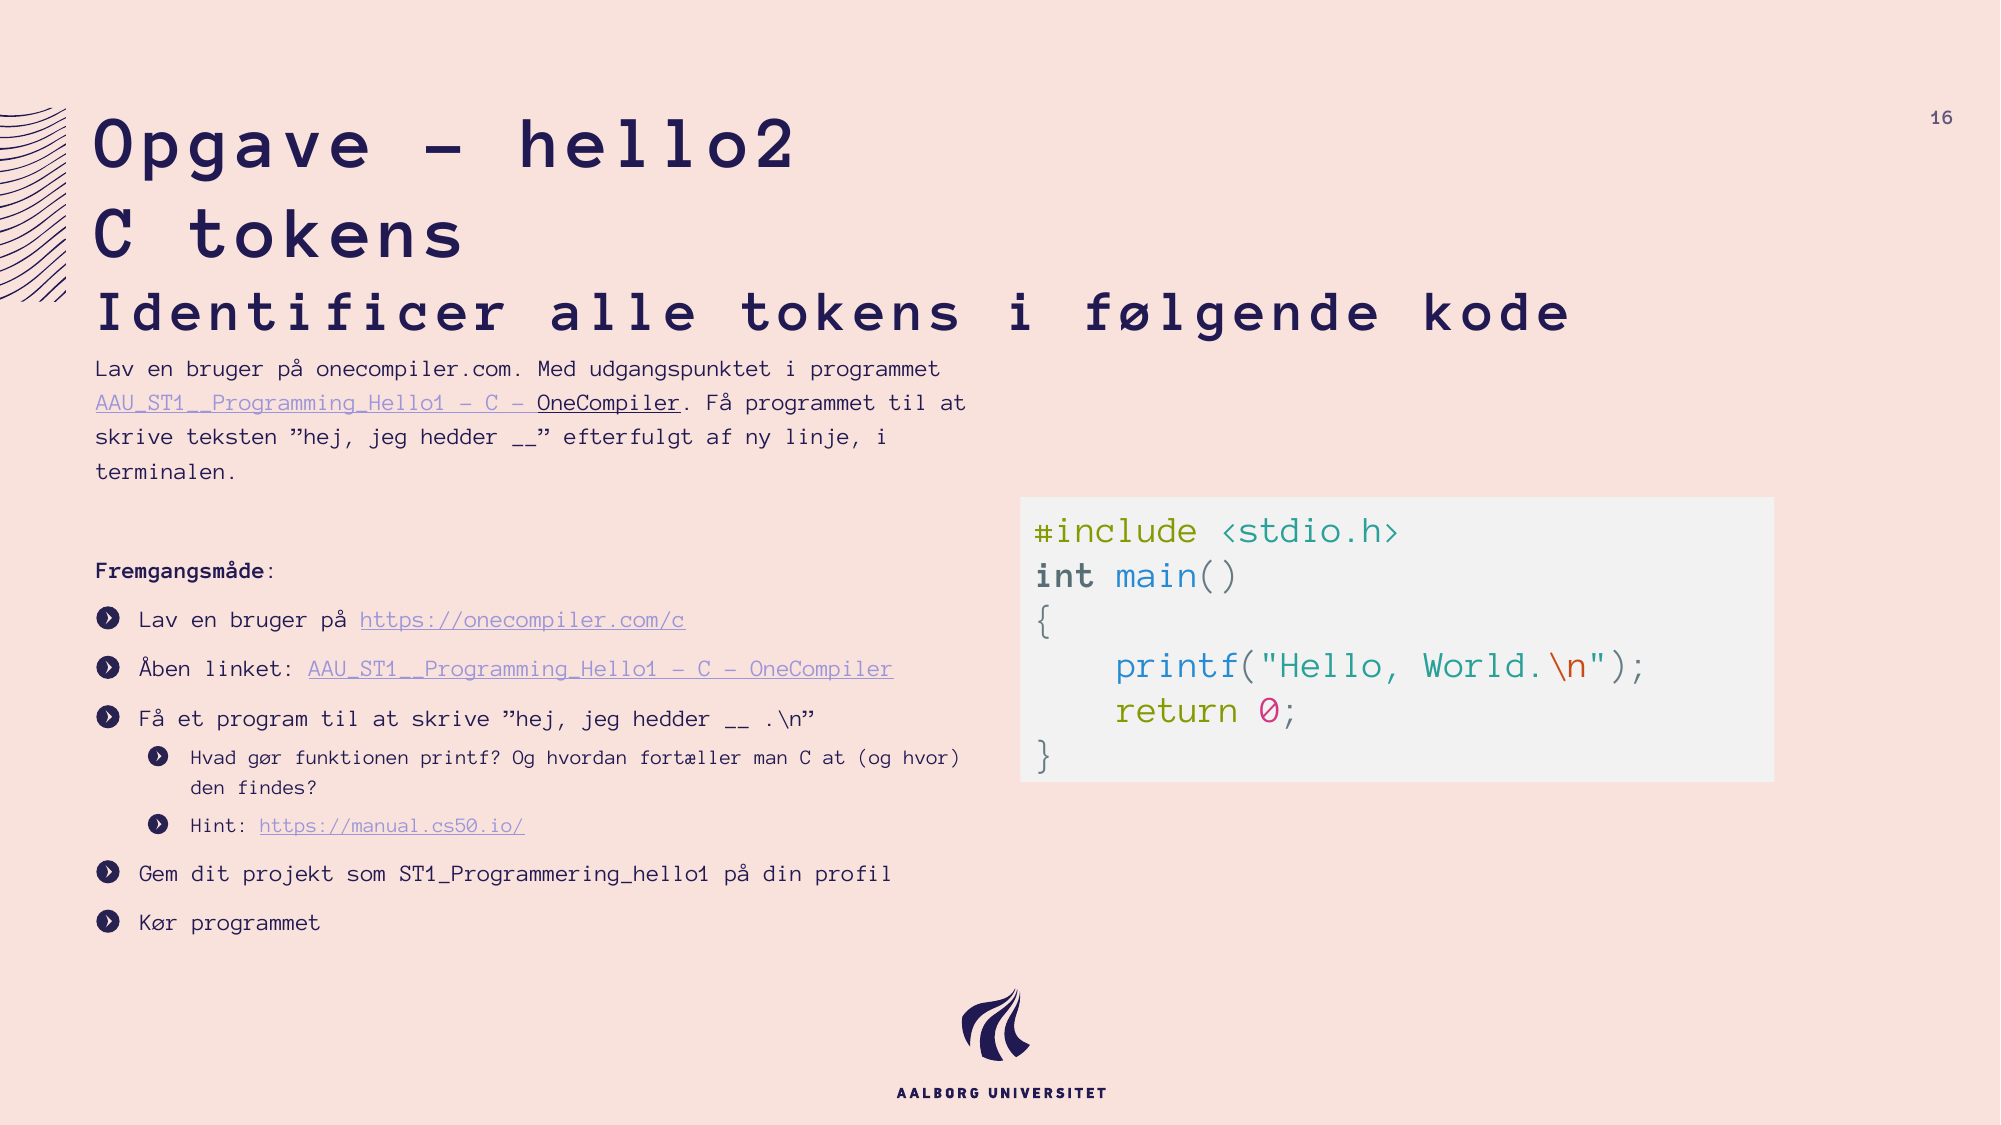

# Opgave - hello2 C tokens Identificer alle tokens i følgende kode
16
Lav en bruger på onecompiler.com. Med udgangspunktet i programmet AAU_ST1__Programming_Hello1 - C - OneCompiler. Få programmet til at skrive teksten ”hej, jeg hedder __” efterfulgt af ny linje, i terminalen.

Fremgangsmåde:
Lav en bruger på https://onecompiler.com/c
Åben linket: AAU_ST1__Programming_Hello1 - C - OneCompiler
Få et program til at skrive ”hej, jeg hedder __ .\n”
Hvad gør funktionen printf? Og hvordan fortæller man C at (og hvor) den findes?
Hint: https://manual.cs50.io/
Gem dit projekt som ST1_Programmering_hello1 på din profil
Kør programmet
#include <stdio.h>
int main()
{
    printf("Hello, World.\n");
    return 0;
}